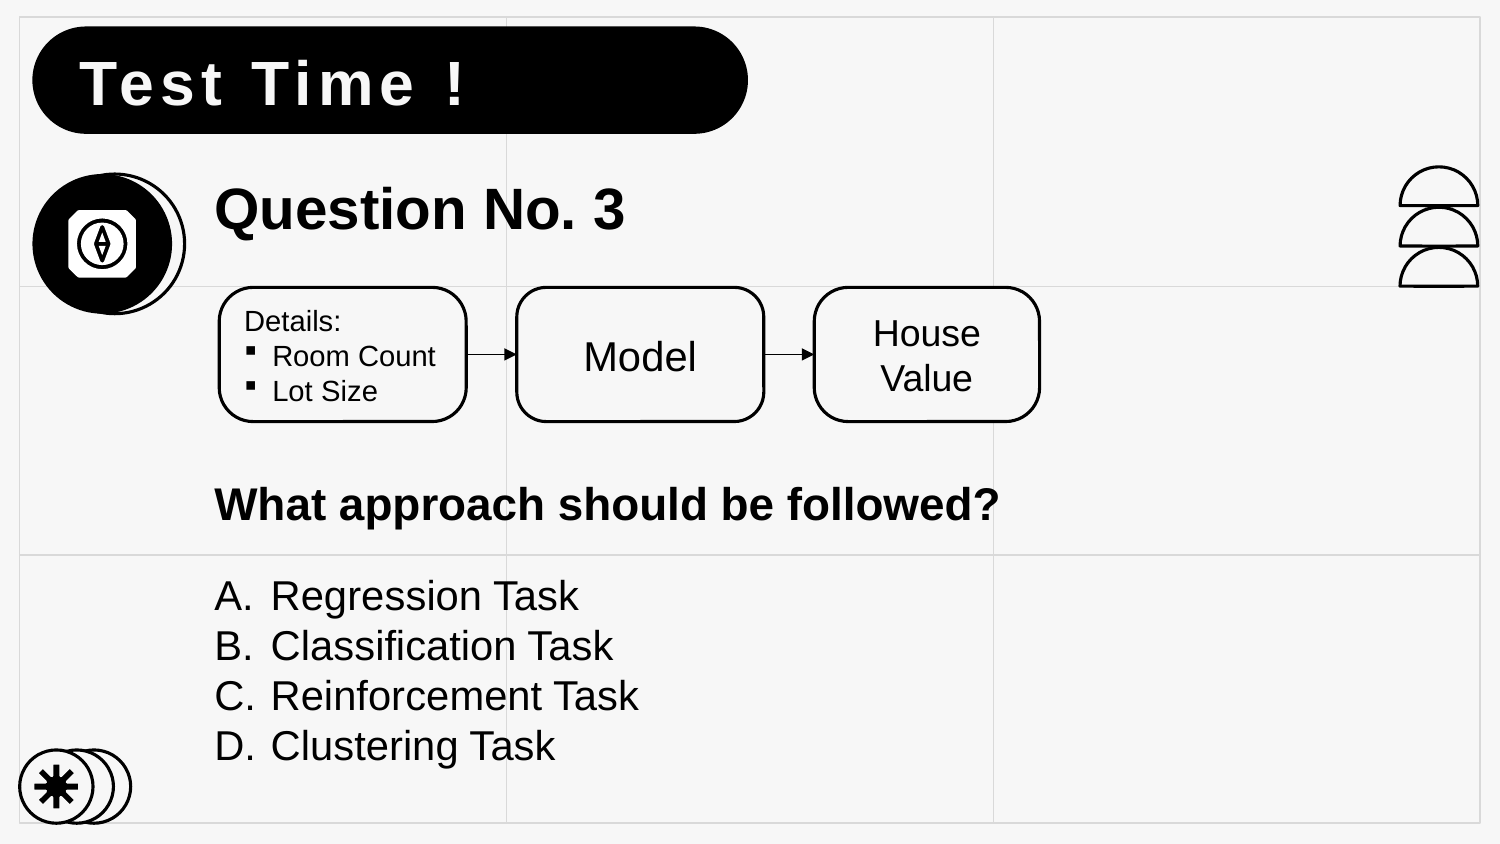

# Test Time !

Question No. 3

Model
House
Value
Details:
Room Count
Lot Size
What approach should be followed?
Regression Task
Classification Task
Reinforcement Task
Clustering Task